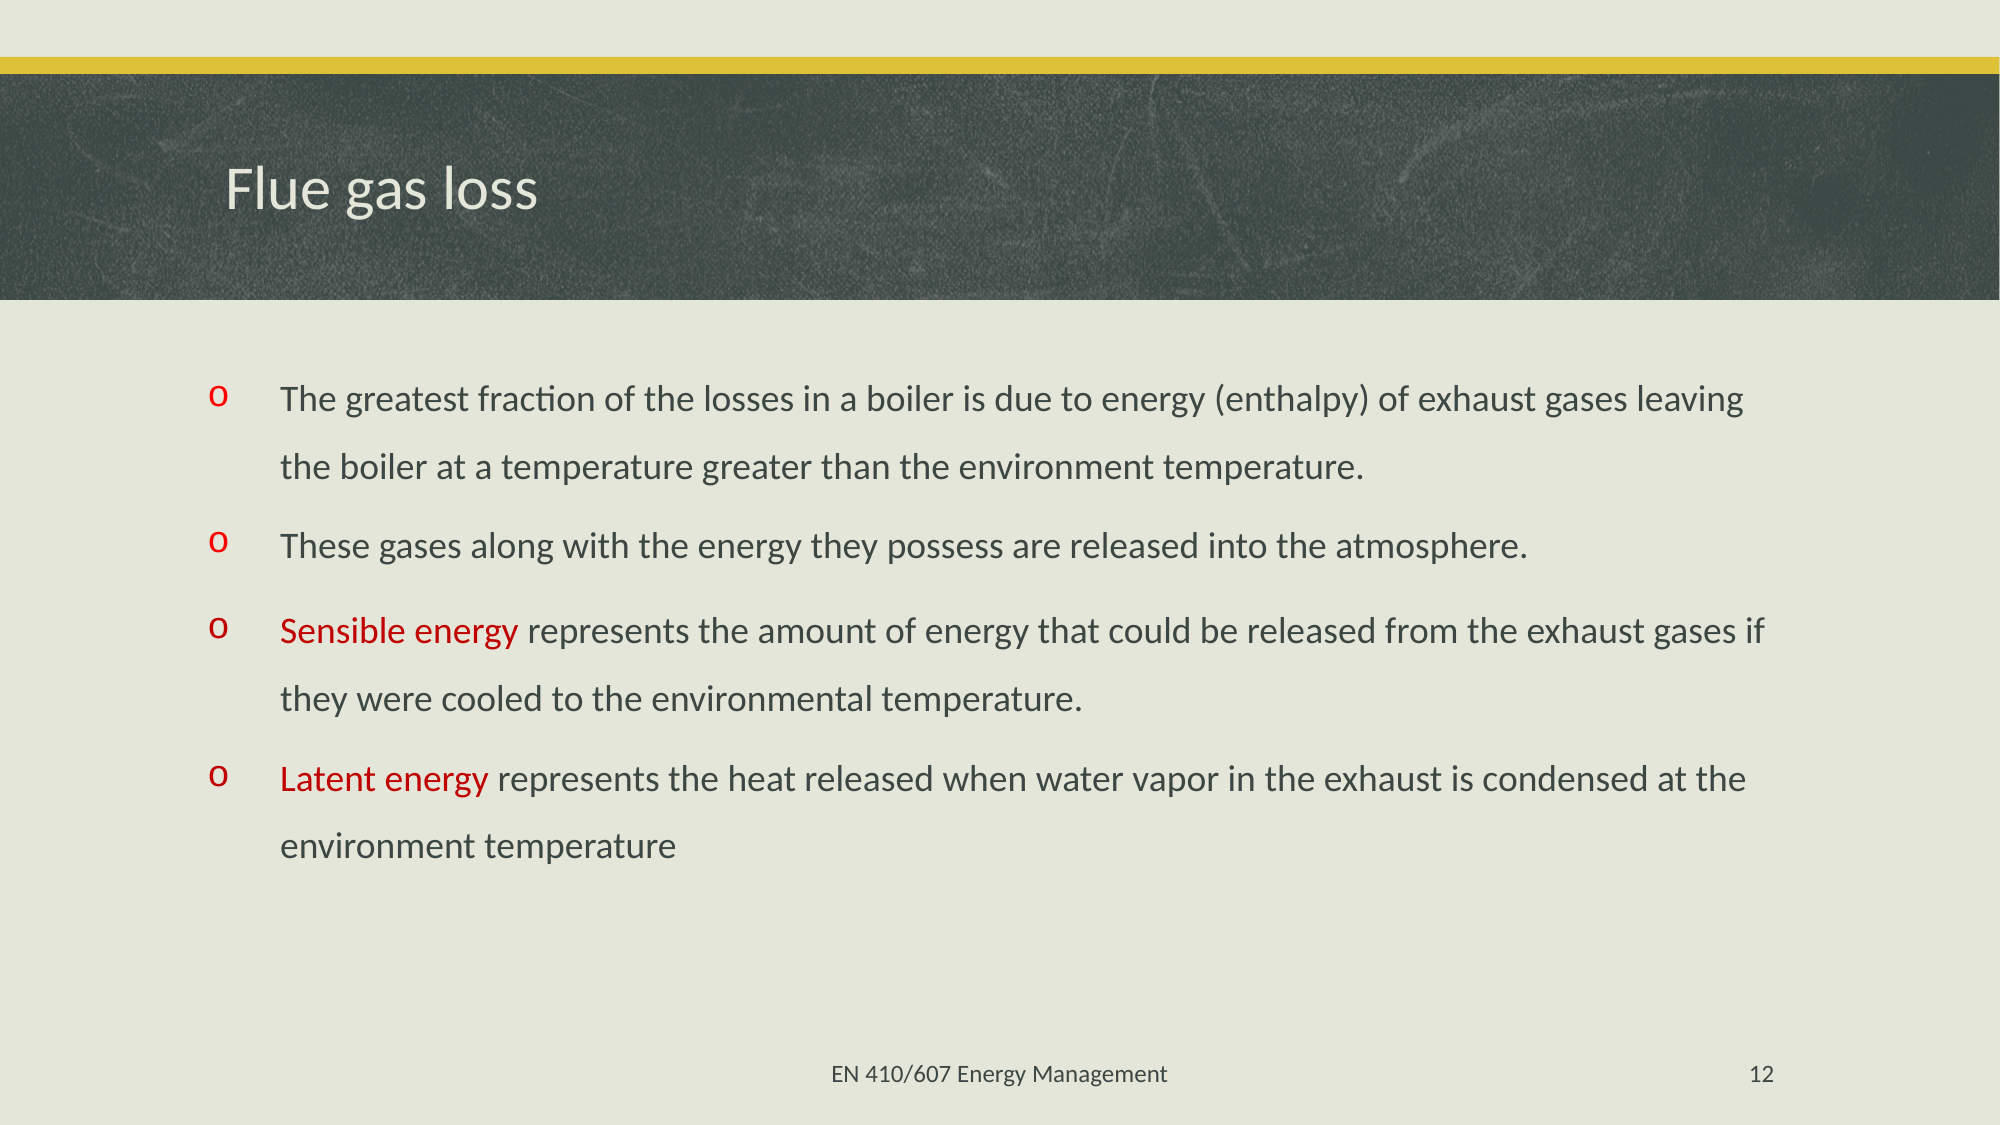

# Flue gas loss
The greatest fraction of the losses in a boiler is due to energy (enthalpy) of exhaust gases leaving the boiler at a temperature greater than the environment temperature.
These gases along with the energy they possess are released into the atmosphere.
Sensible energy represents the amount of energy that could be released from the exhaust gases if they were cooled to the environmental temperature.
Latent energy represents the heat released when water vapor in the exhaust is condensed at the environment temperature

EN 410/607 Energy Management
12